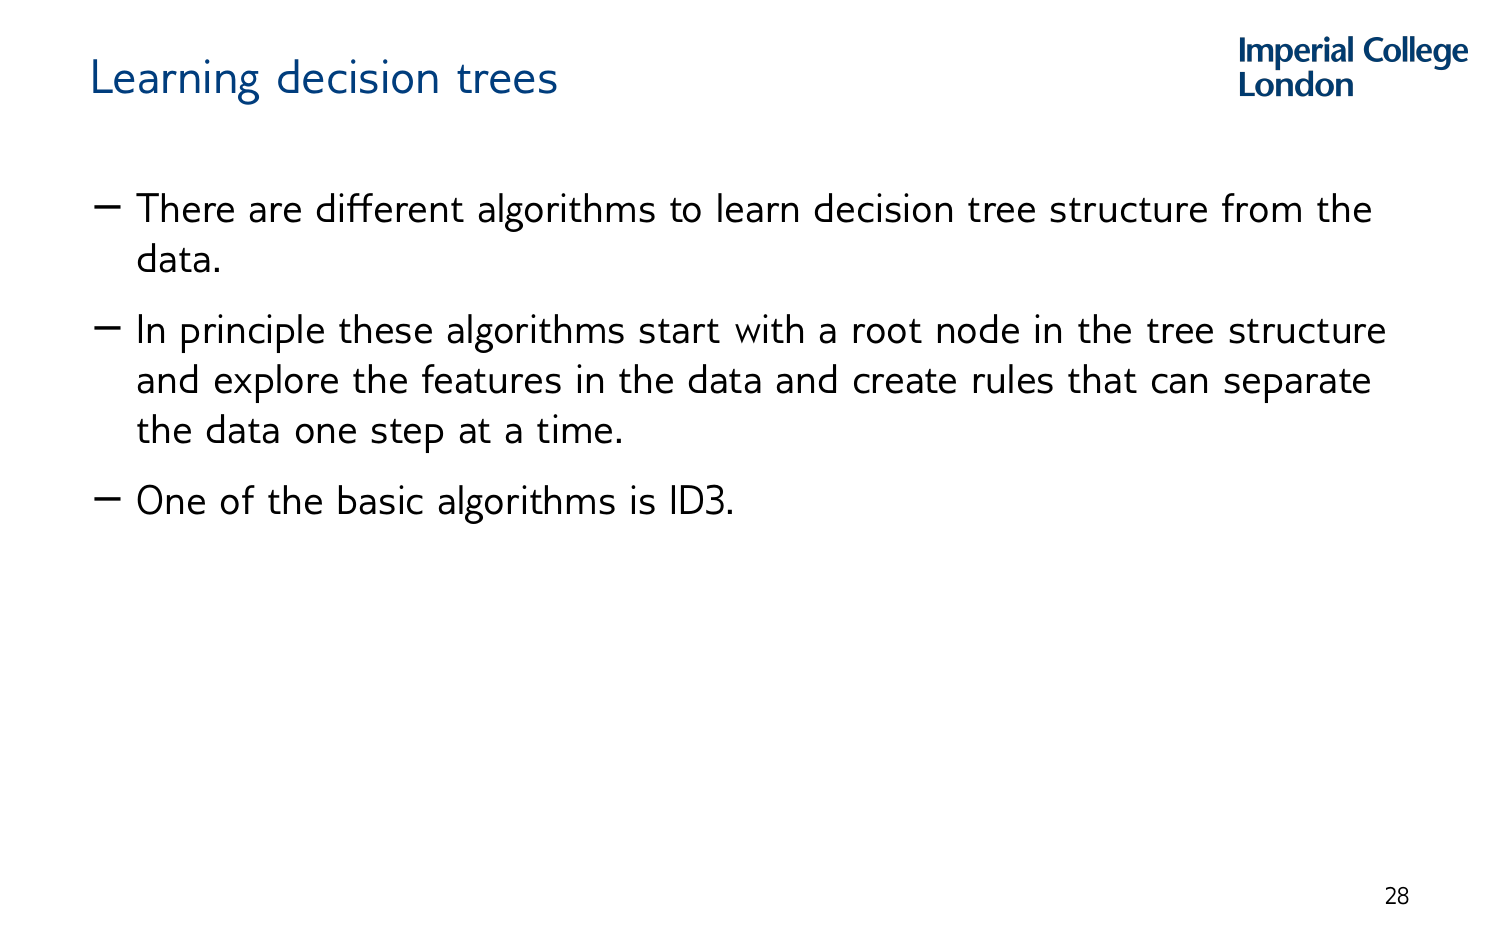

# Learning decision trees
There are different algorithms to learn decision tree structure from the data.
In principle these algorithms start with a root node in the tree structure and explore the features in the data and create rules that can separate the data one step at a time.
One of the basic algorithms is ID3.
28